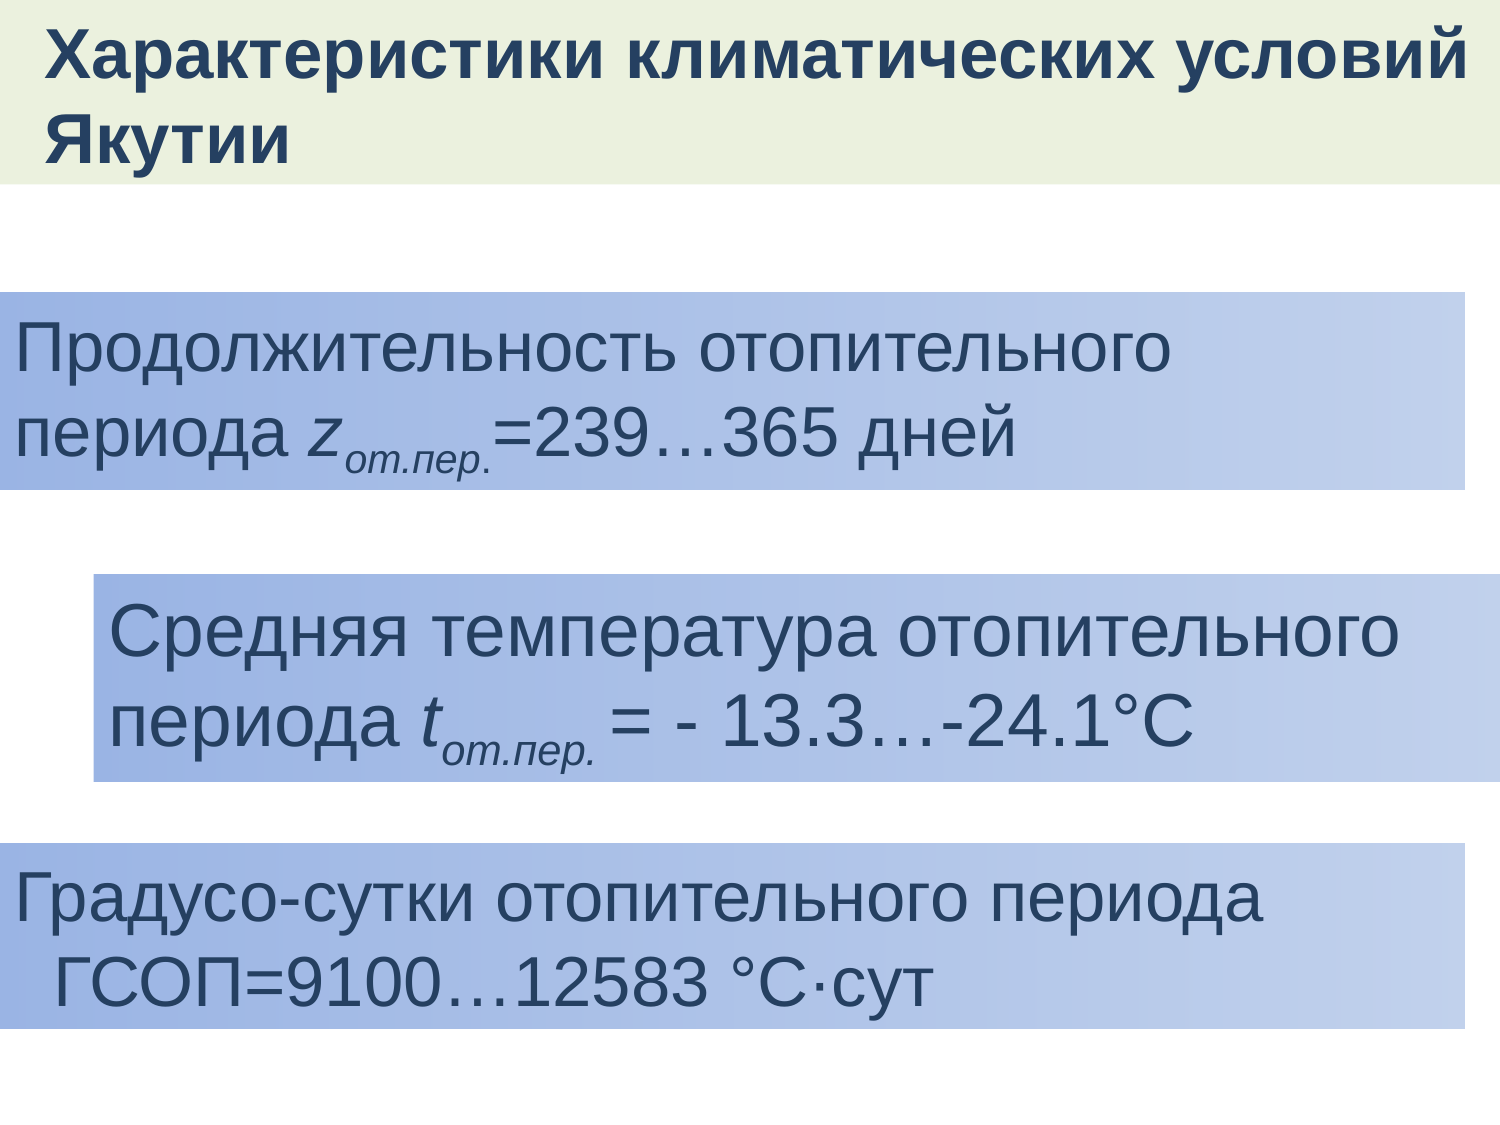

Характеристики климатических условий Якутии
Продолжительность отопительного периода zот.пер.=239…365 дней
Средняя температура отопительного периода tот.пер. = - 13.3…-24.1°С
Градусо-сутки отопительного периода            ГСОП=9100…12583 °С·сут